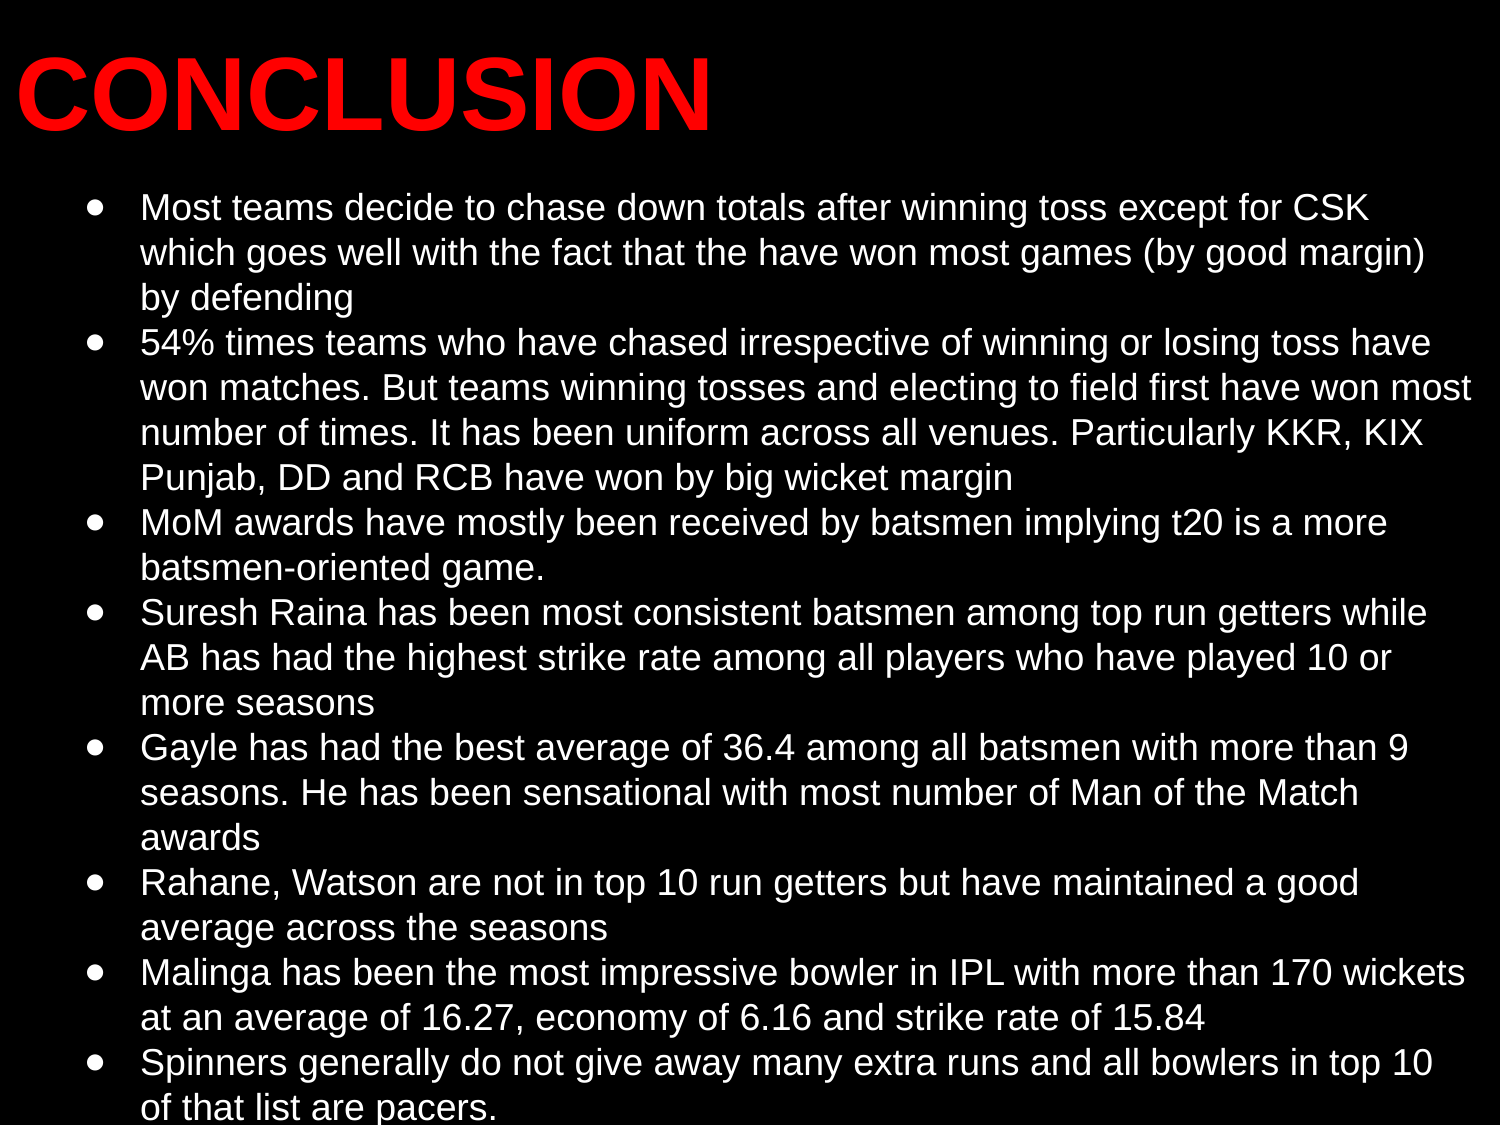

CONCLUSION
Most teams decide to chase down totals after winning toss except for CSK which goes well with the fact that the have won most games (by good margin) by defending
54% times teams who have chased irrespective of winning or losing toss have won matches. But teams winning tosses and electing to field first have won most number of times. It has been uniform across all venues. Particularly KKR, KIX Punjab, DD and RCB have won by big wicket margin
MoM awards have mostly been received by batsmen implying t20 is a more batsmen-oriented game.
Suresh Raina has been most consistent batsmen among top run getters while AB has had the highest strike rate among all players who have played 10 or more seasons
Gayle has had the best average of 36.4 among all batsmen with more than 9 seasons. He has been sensational with most number of Man of the Match awards
Rahane, Watson are not in top 10 run getters but have maintained a good average across the seasons
Malinga has been the most impressive bowler in IPL with more than 170 wickets at an average of 16.27, economy of 6.16 and strike rate of 15.84
Spinners generally do not give away many extra runs and all bowlers in top 10 of that list are pacers.